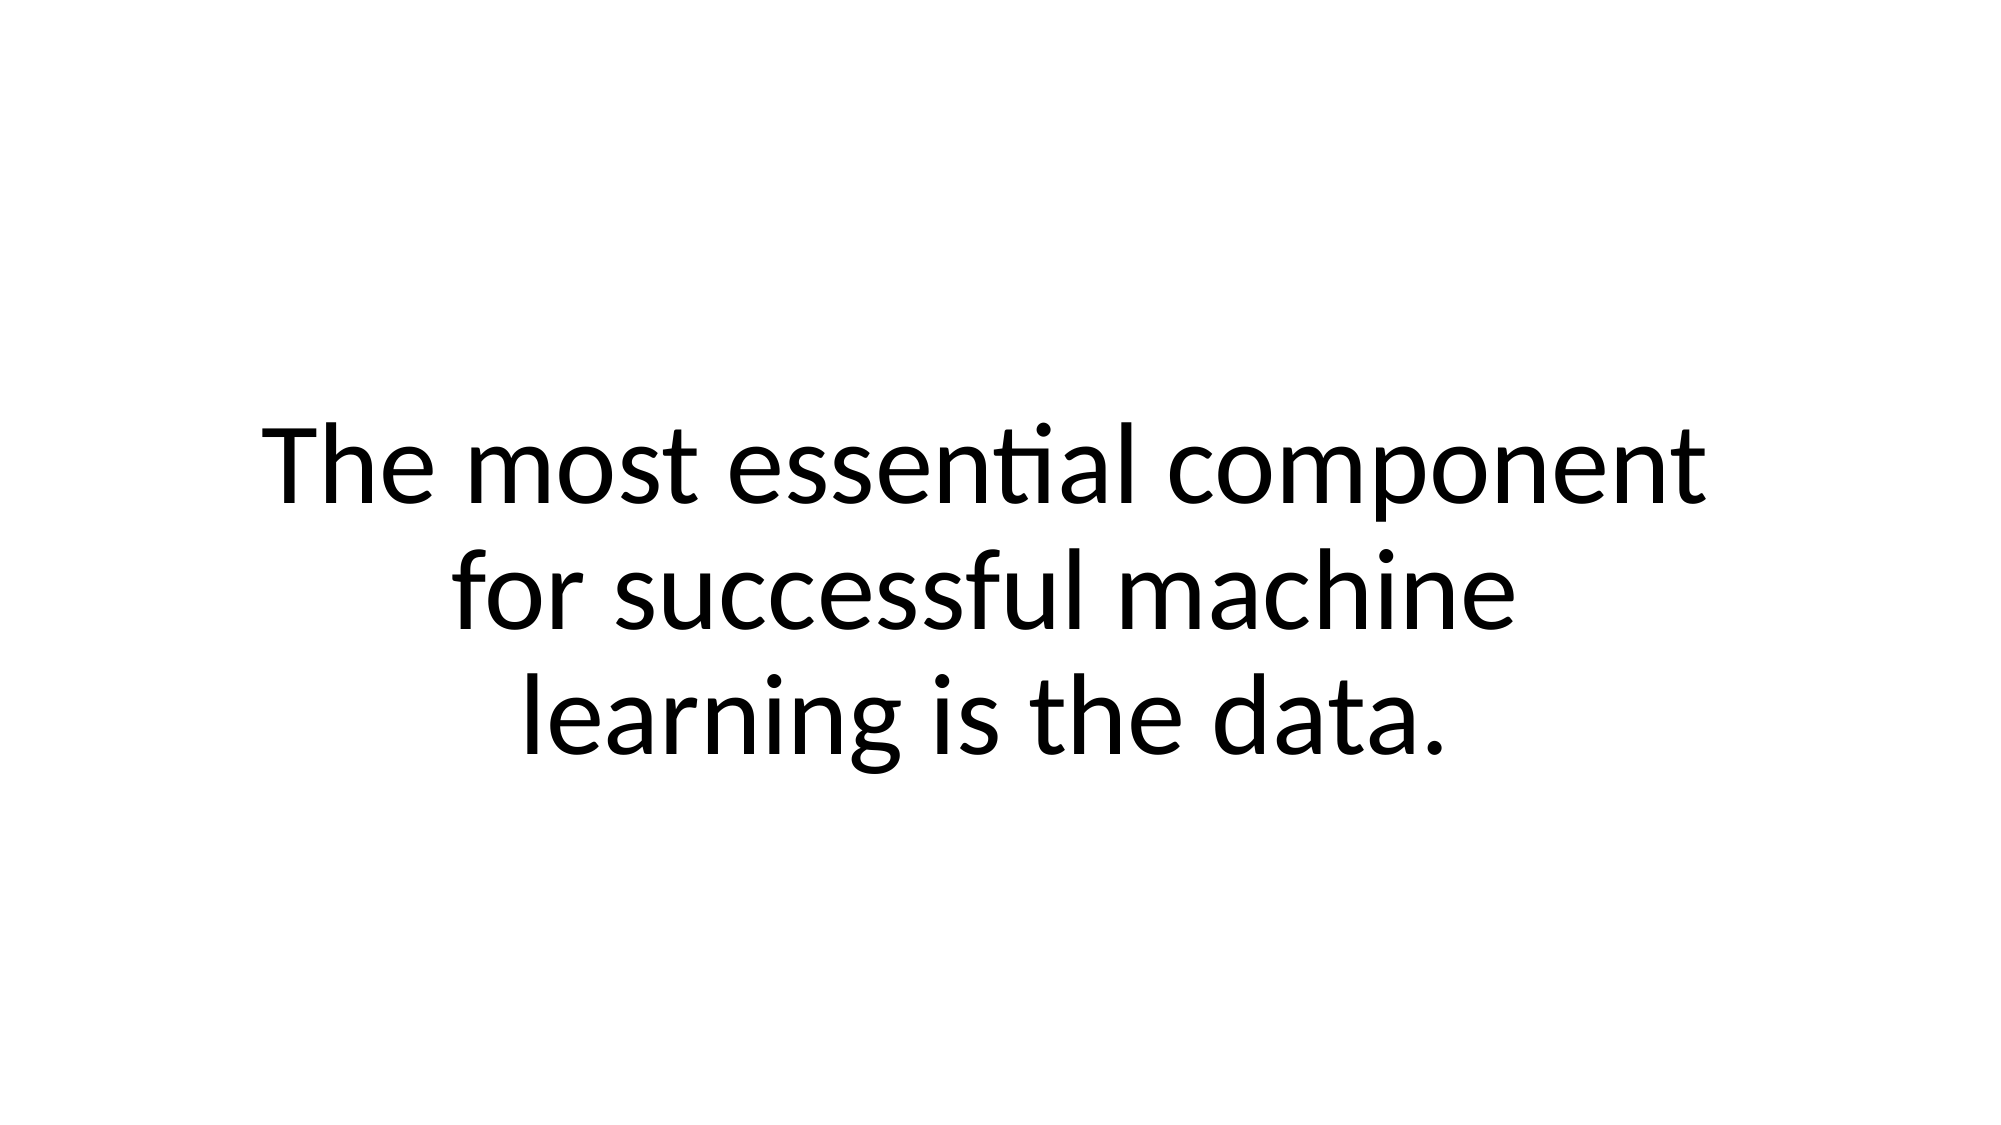

# The most essential component for successful machine learning is the data.